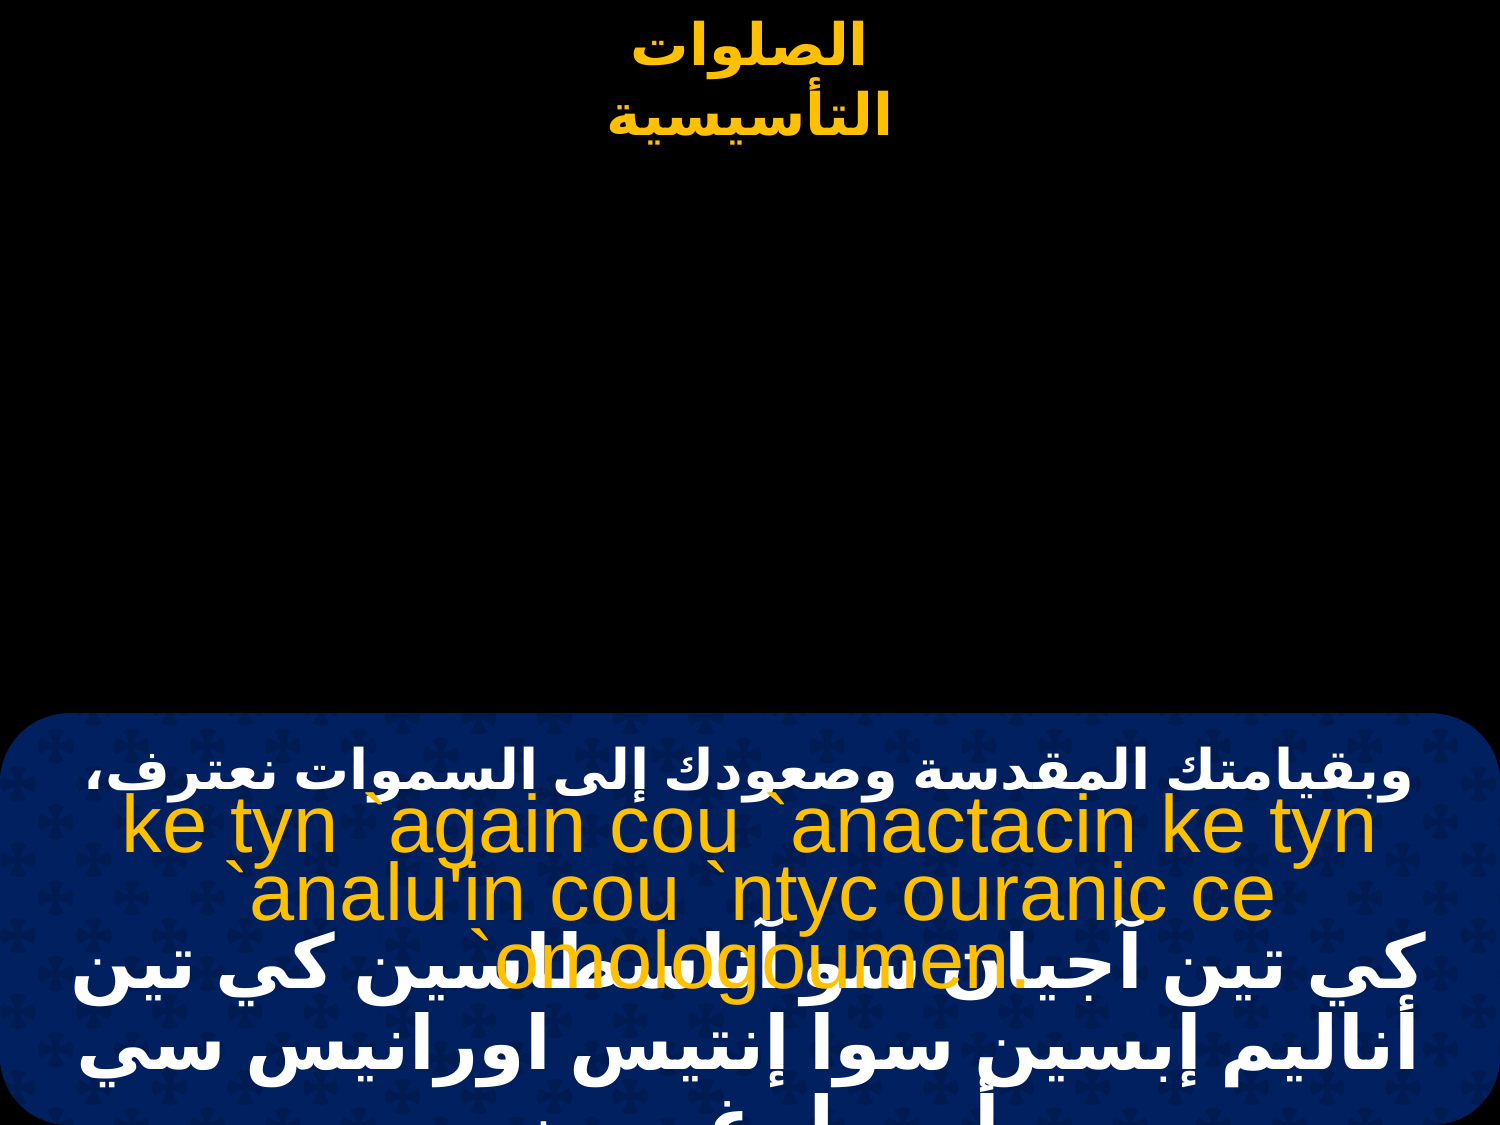

# وبقيامتك المقدسة وصعودك إلى السموات نعترف،
ke tyn `again cou `anactacin ke tyn `analu'in cou `ntyc ouranic ce `omologoumen.
كي تين آجيان سو آناسطاسين كي تين أناليم إبسين سوا إنتيس اورانيس سي أومولوغومين.